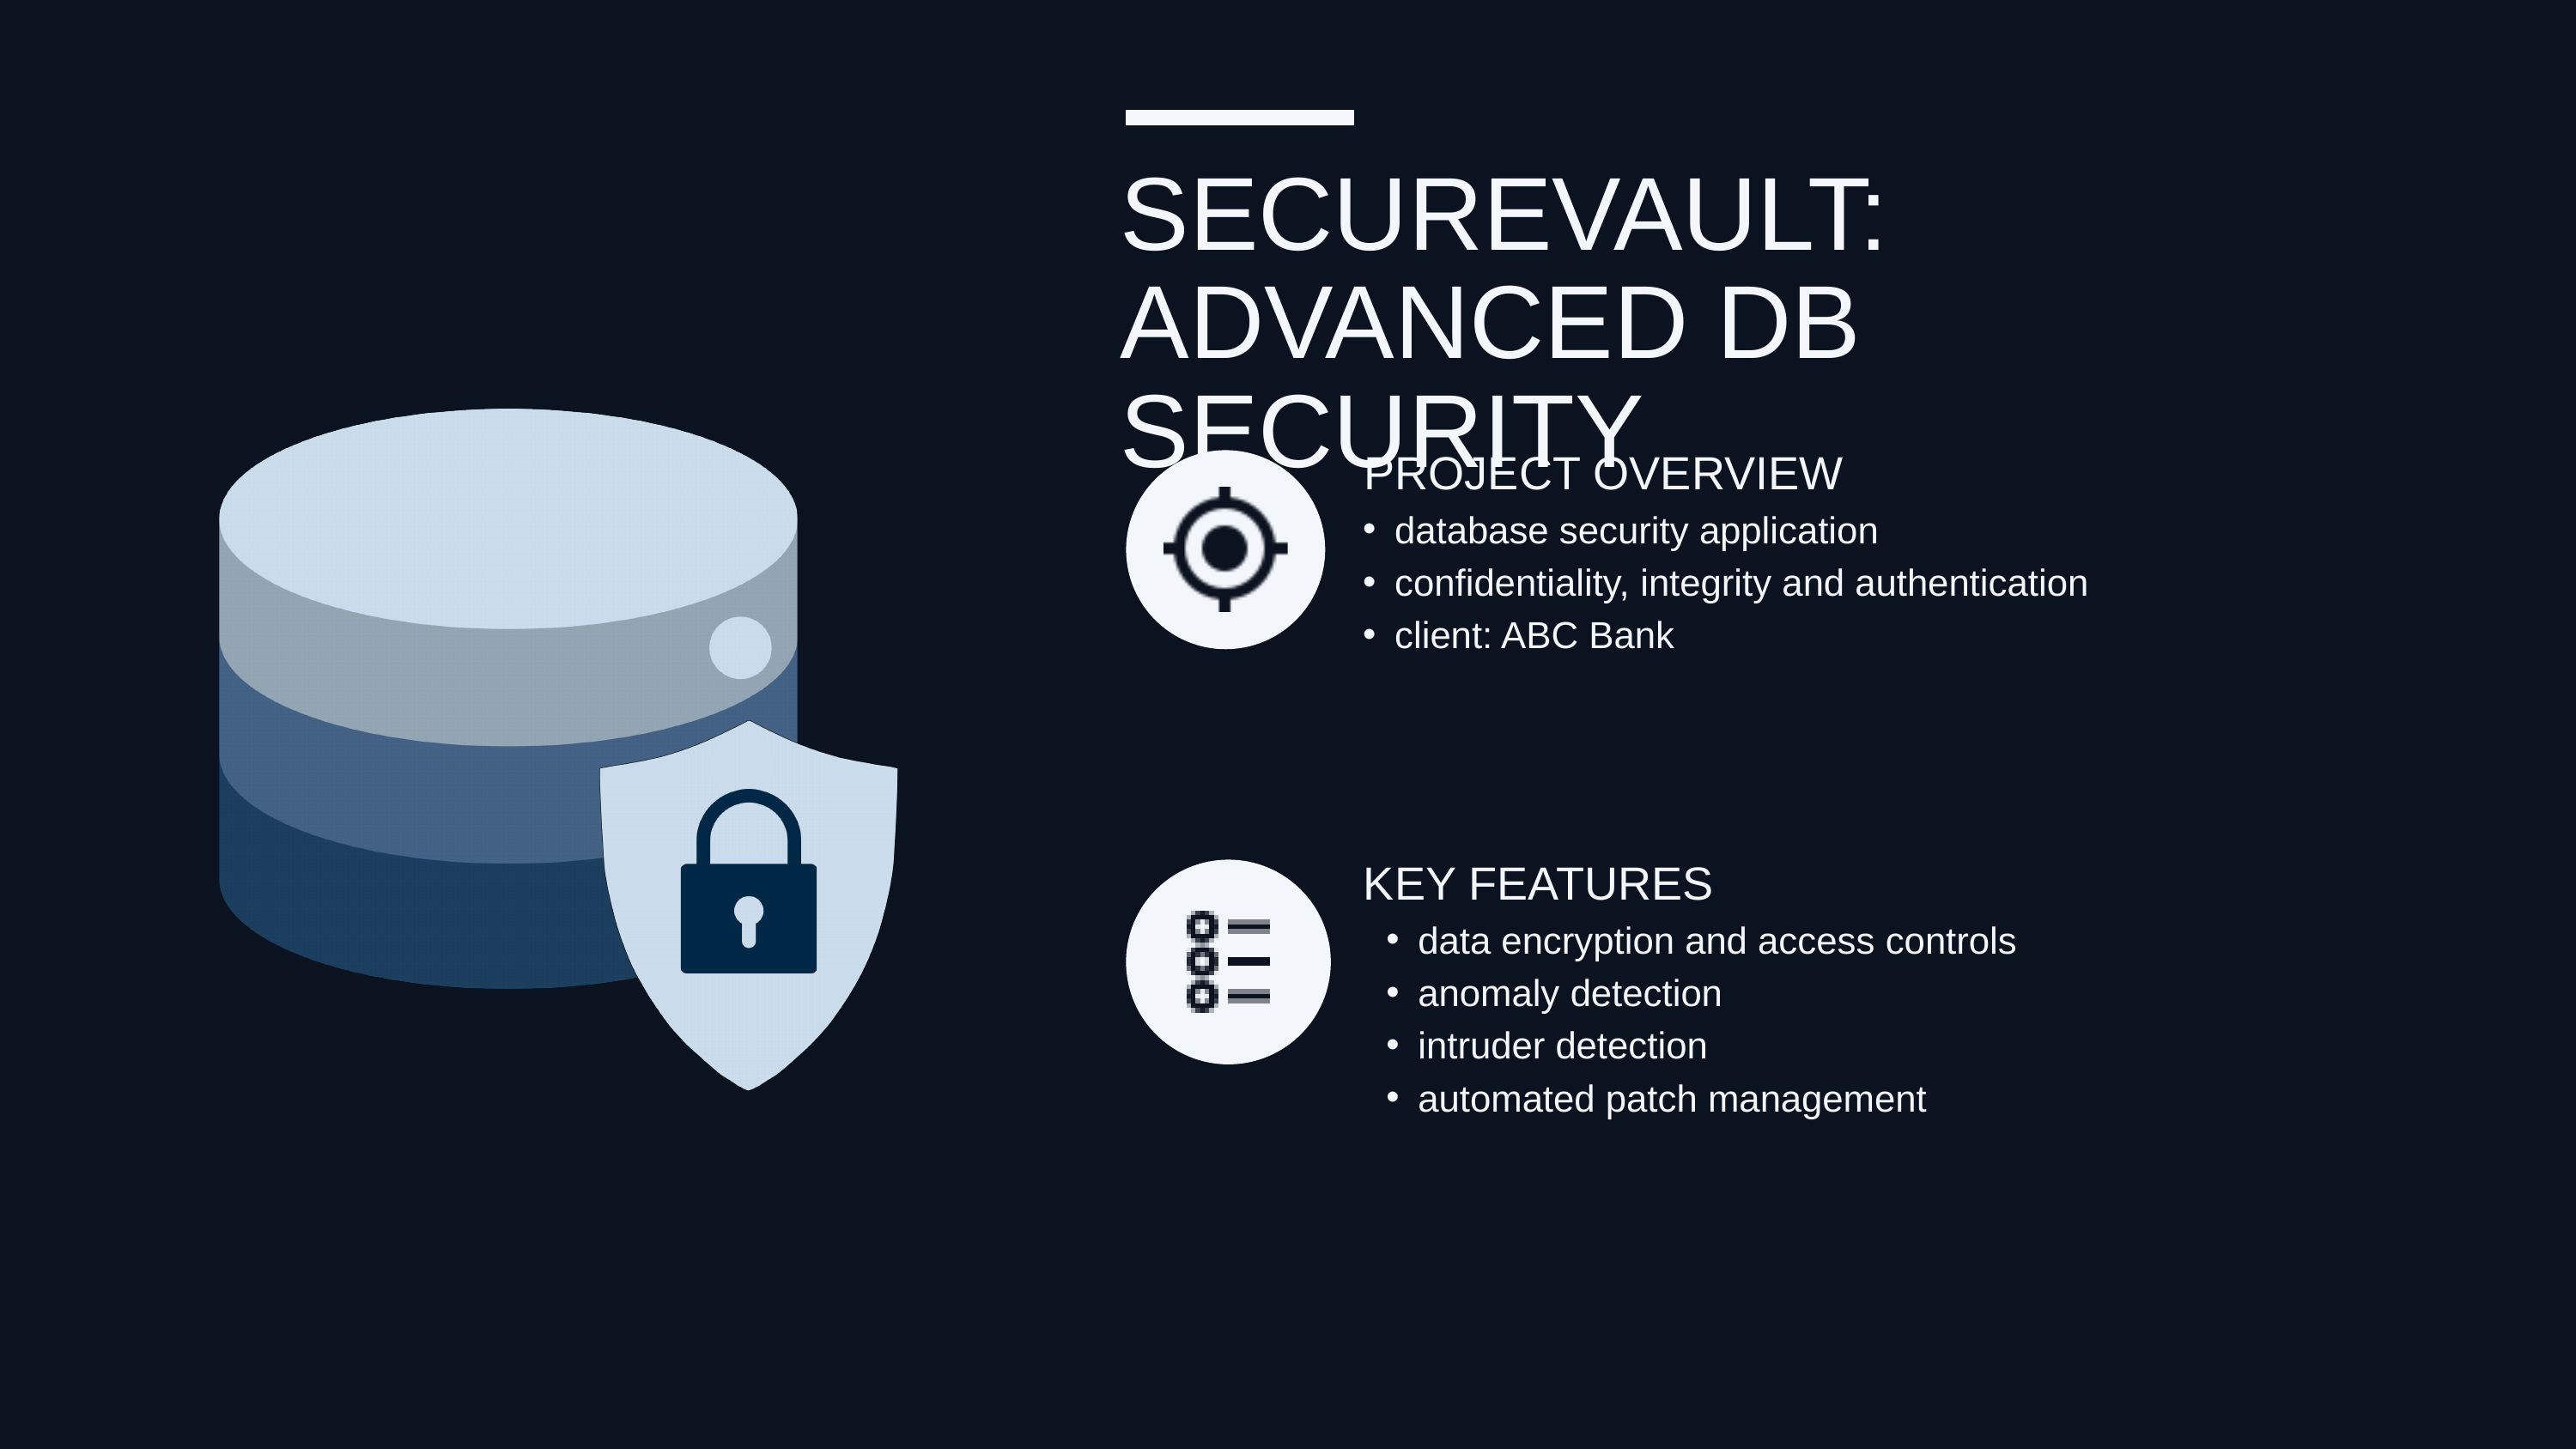

SECUREVAULT: ADVANCED DB SECURITY

PROJECT OVERVIEW

database security application
confidentiality, integrity and authentication
client: ABC Bank

KEY FEATURES
data encryption and access controls
anomaly detection
intruder detection
automated patch management